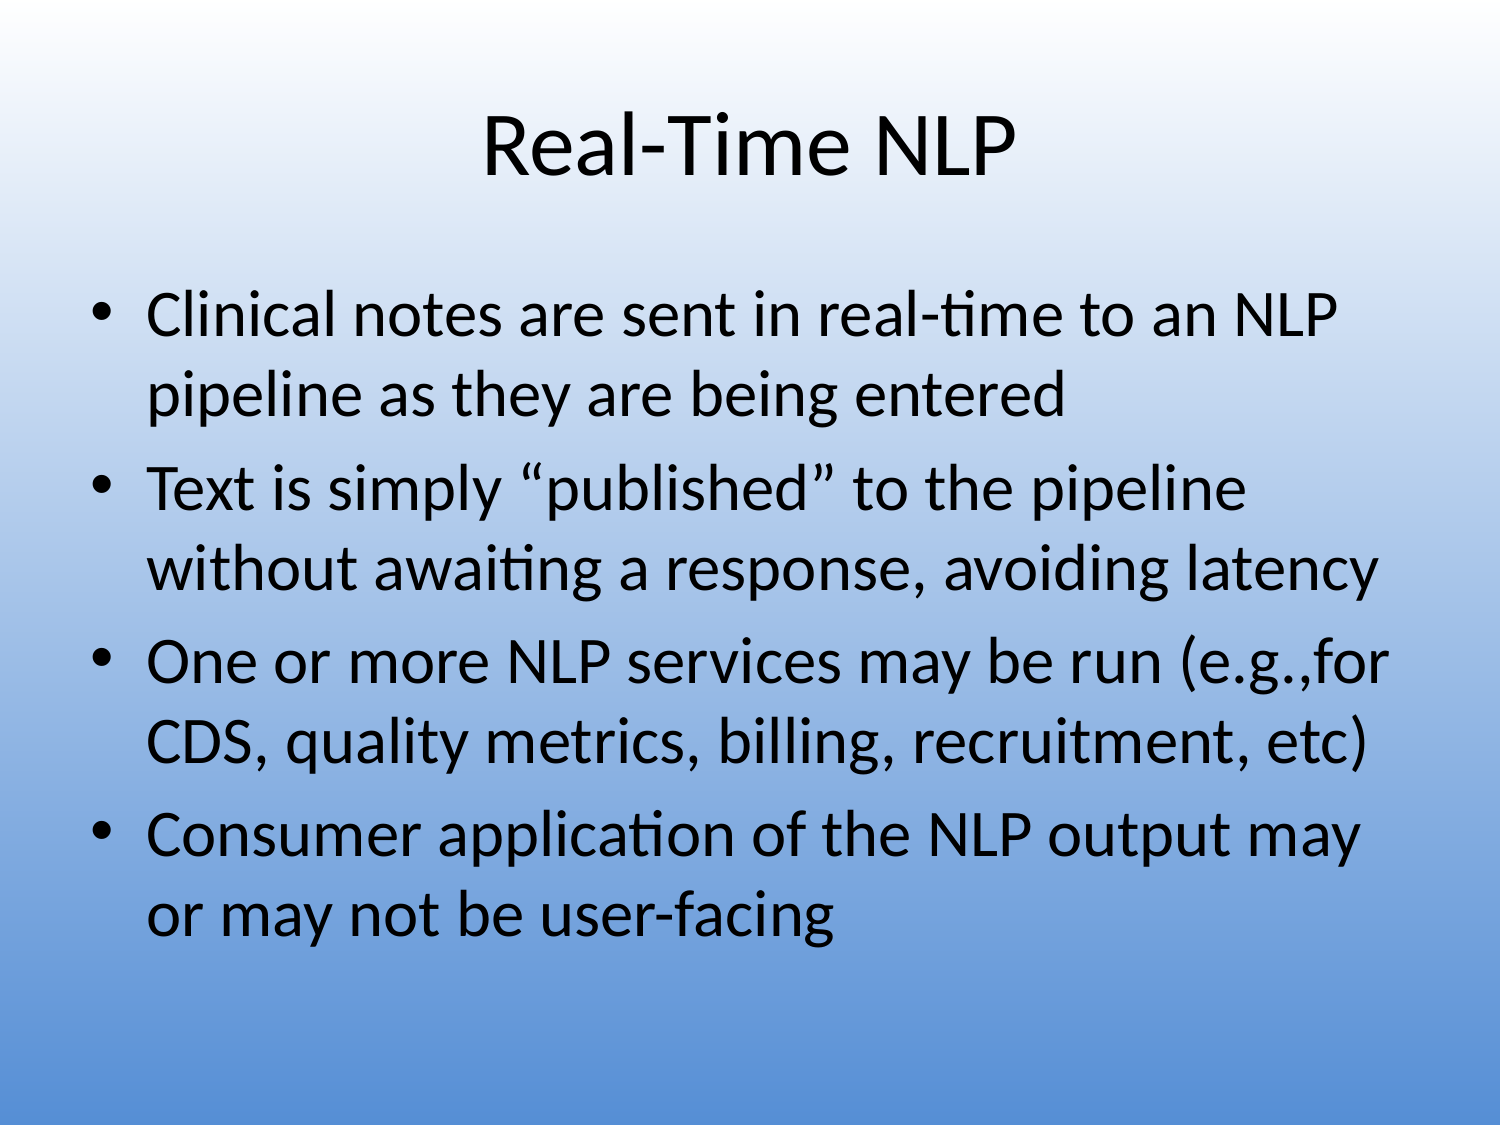

# Real-Time NLP
Clinical notes are sent in real-time to an NLP pipeline as they are being entered
Text is simply “published” to the pipeline without awaiting a response, avoiding latency
One or more NLP services may be run (e.g.,for CDS, quality metrics, billing, recruitment, etc)
Consumer application of the NLP output may or may not be user-facing